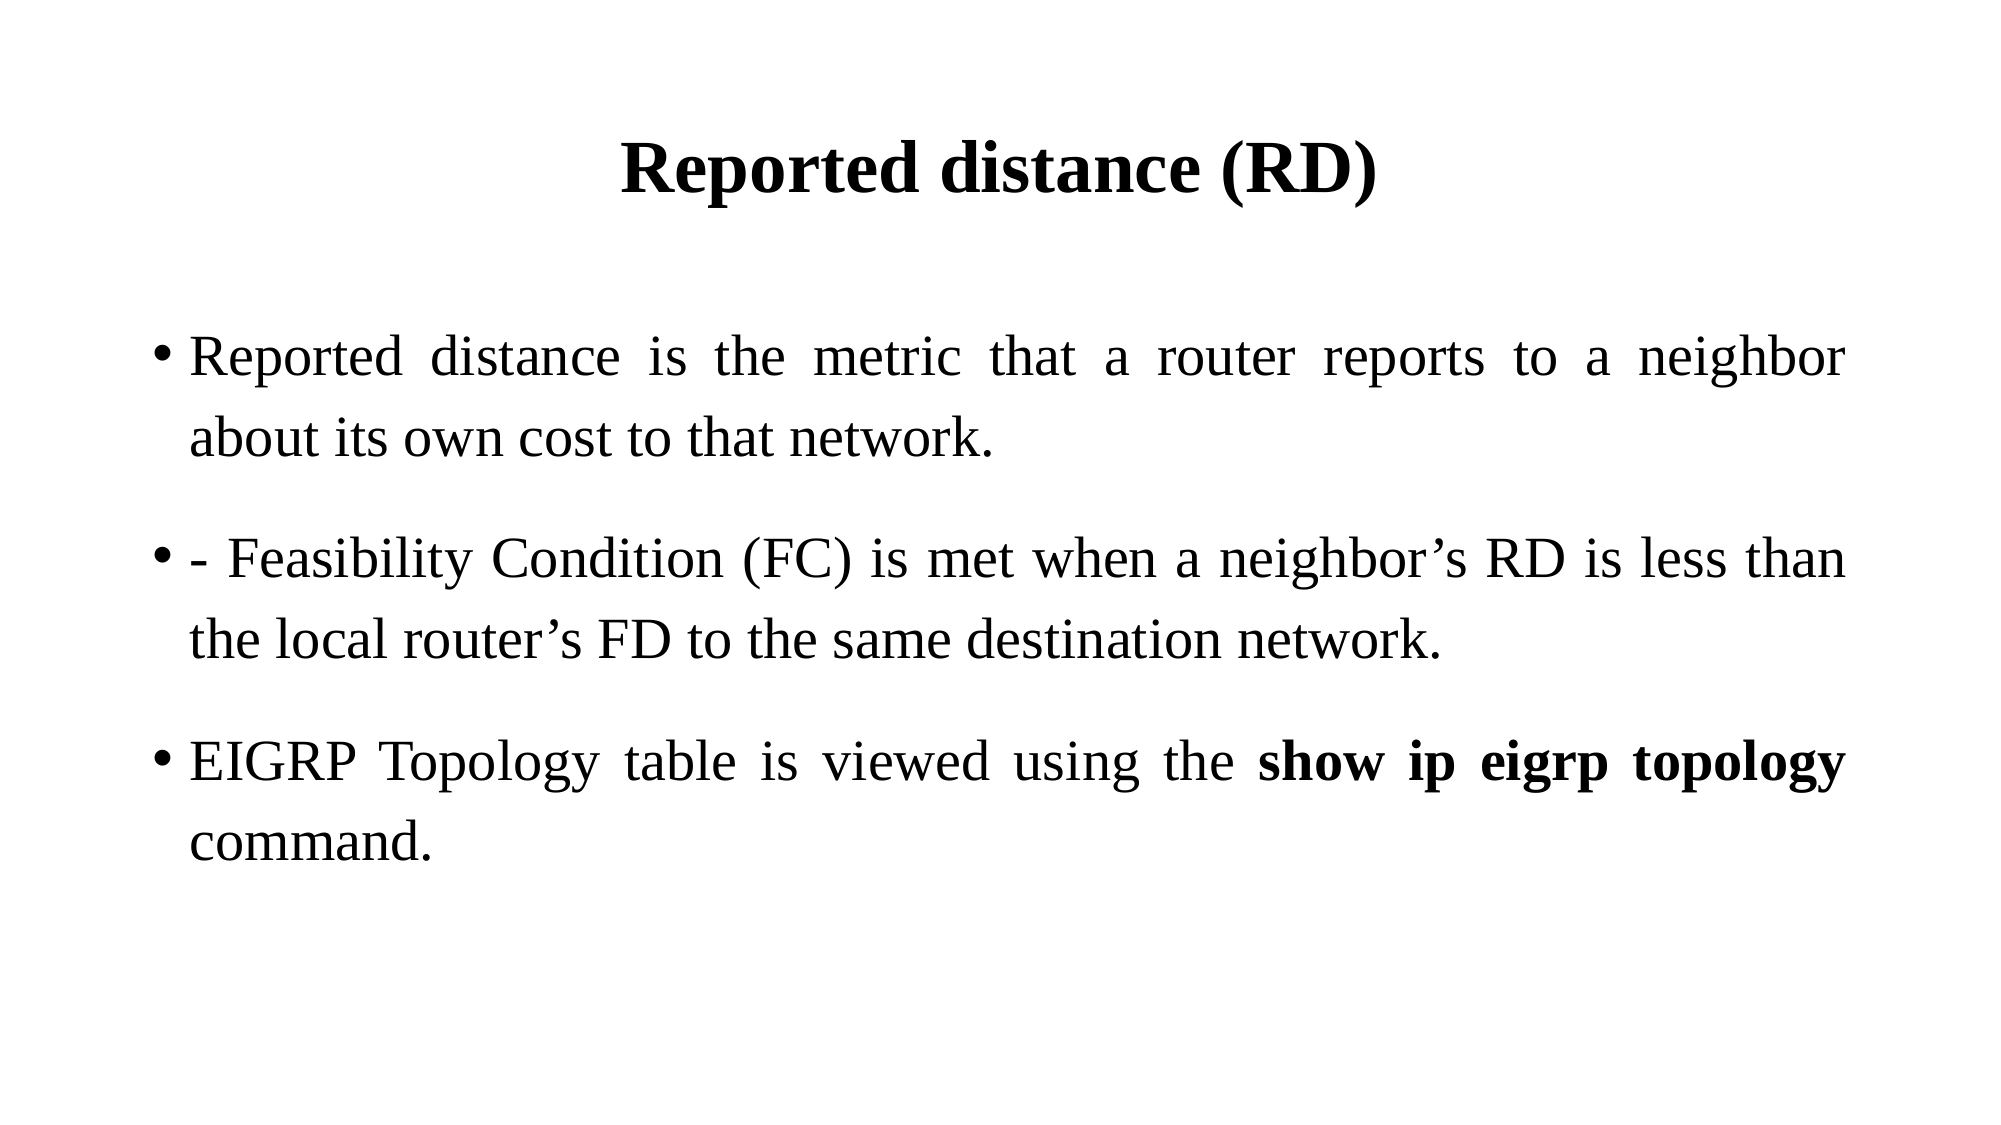

# Reported distance (RD)
Reported distance is the metric that a router reports to a neighbor about its own cost to that network.
- Feasibility Condition (FC) is met when a neighbor’s RD is less than the local router’s FD to the same destination network.
EIGRP Topology table is viewed using the show ip eigrp topology command.